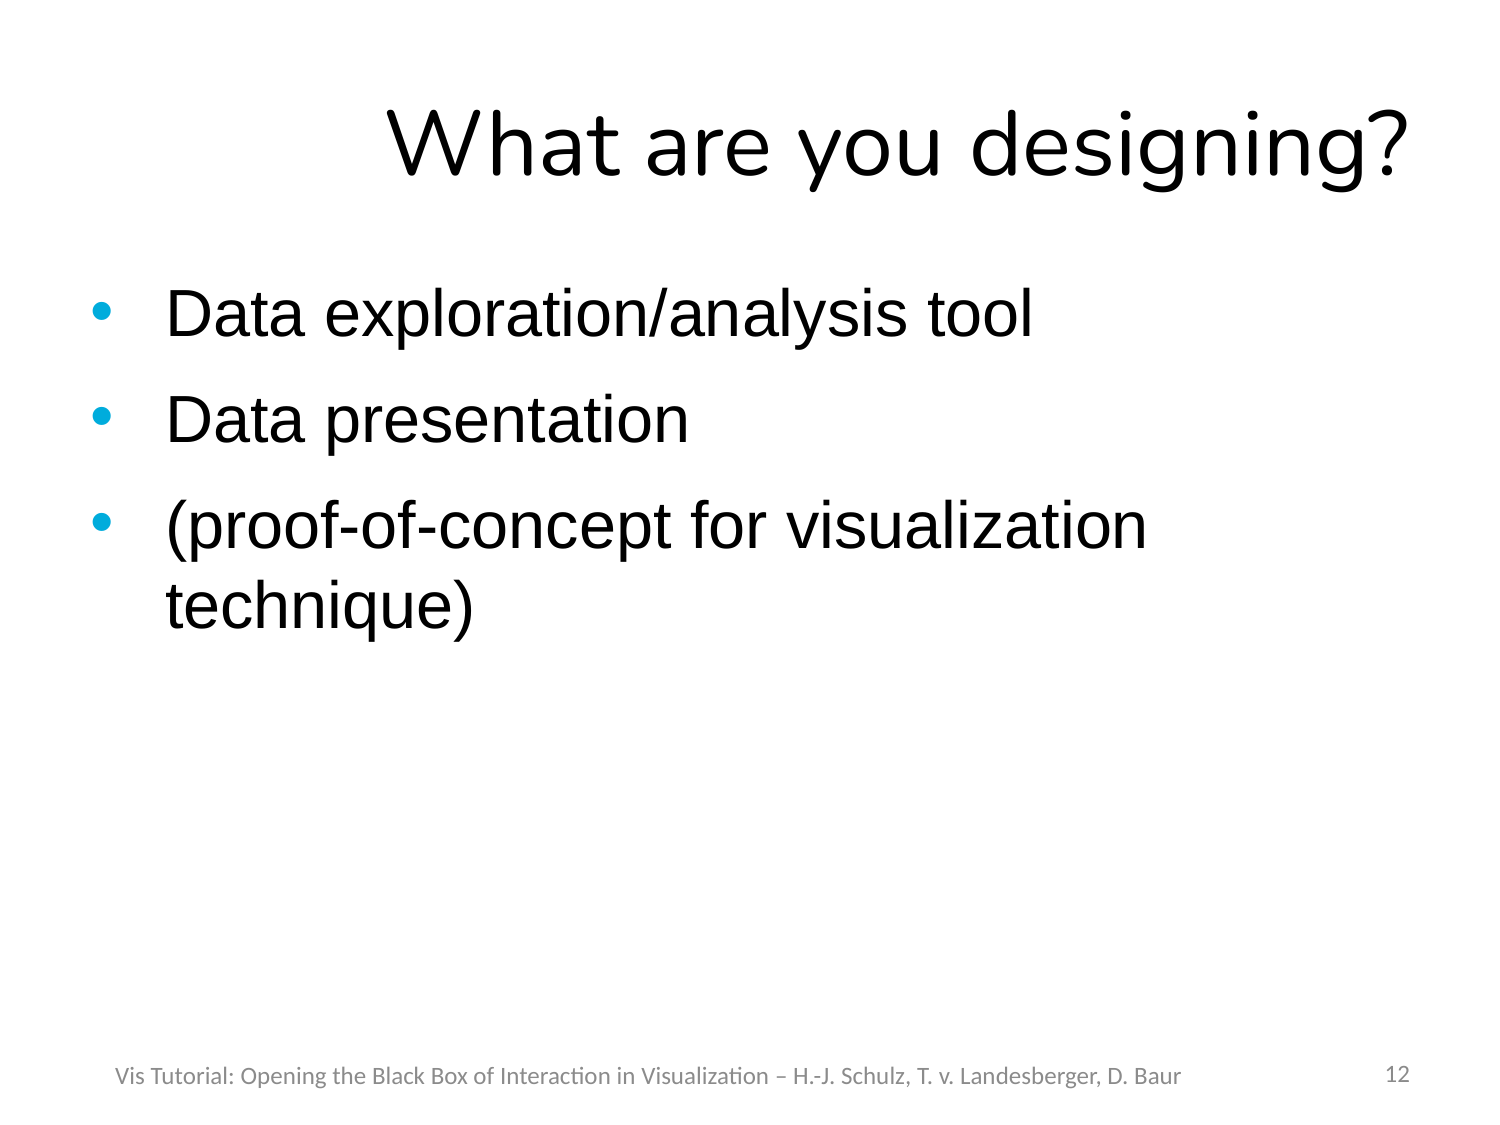

# What are you designing?
Data exploration/analysis tool
Data presentation
(proof-of-concept for visualization technique)
12
Vis Tutorial: Opening the Black Box of Interaction in Visualization – H.-J. Schulz, T. v. Landesberger, D. Baur